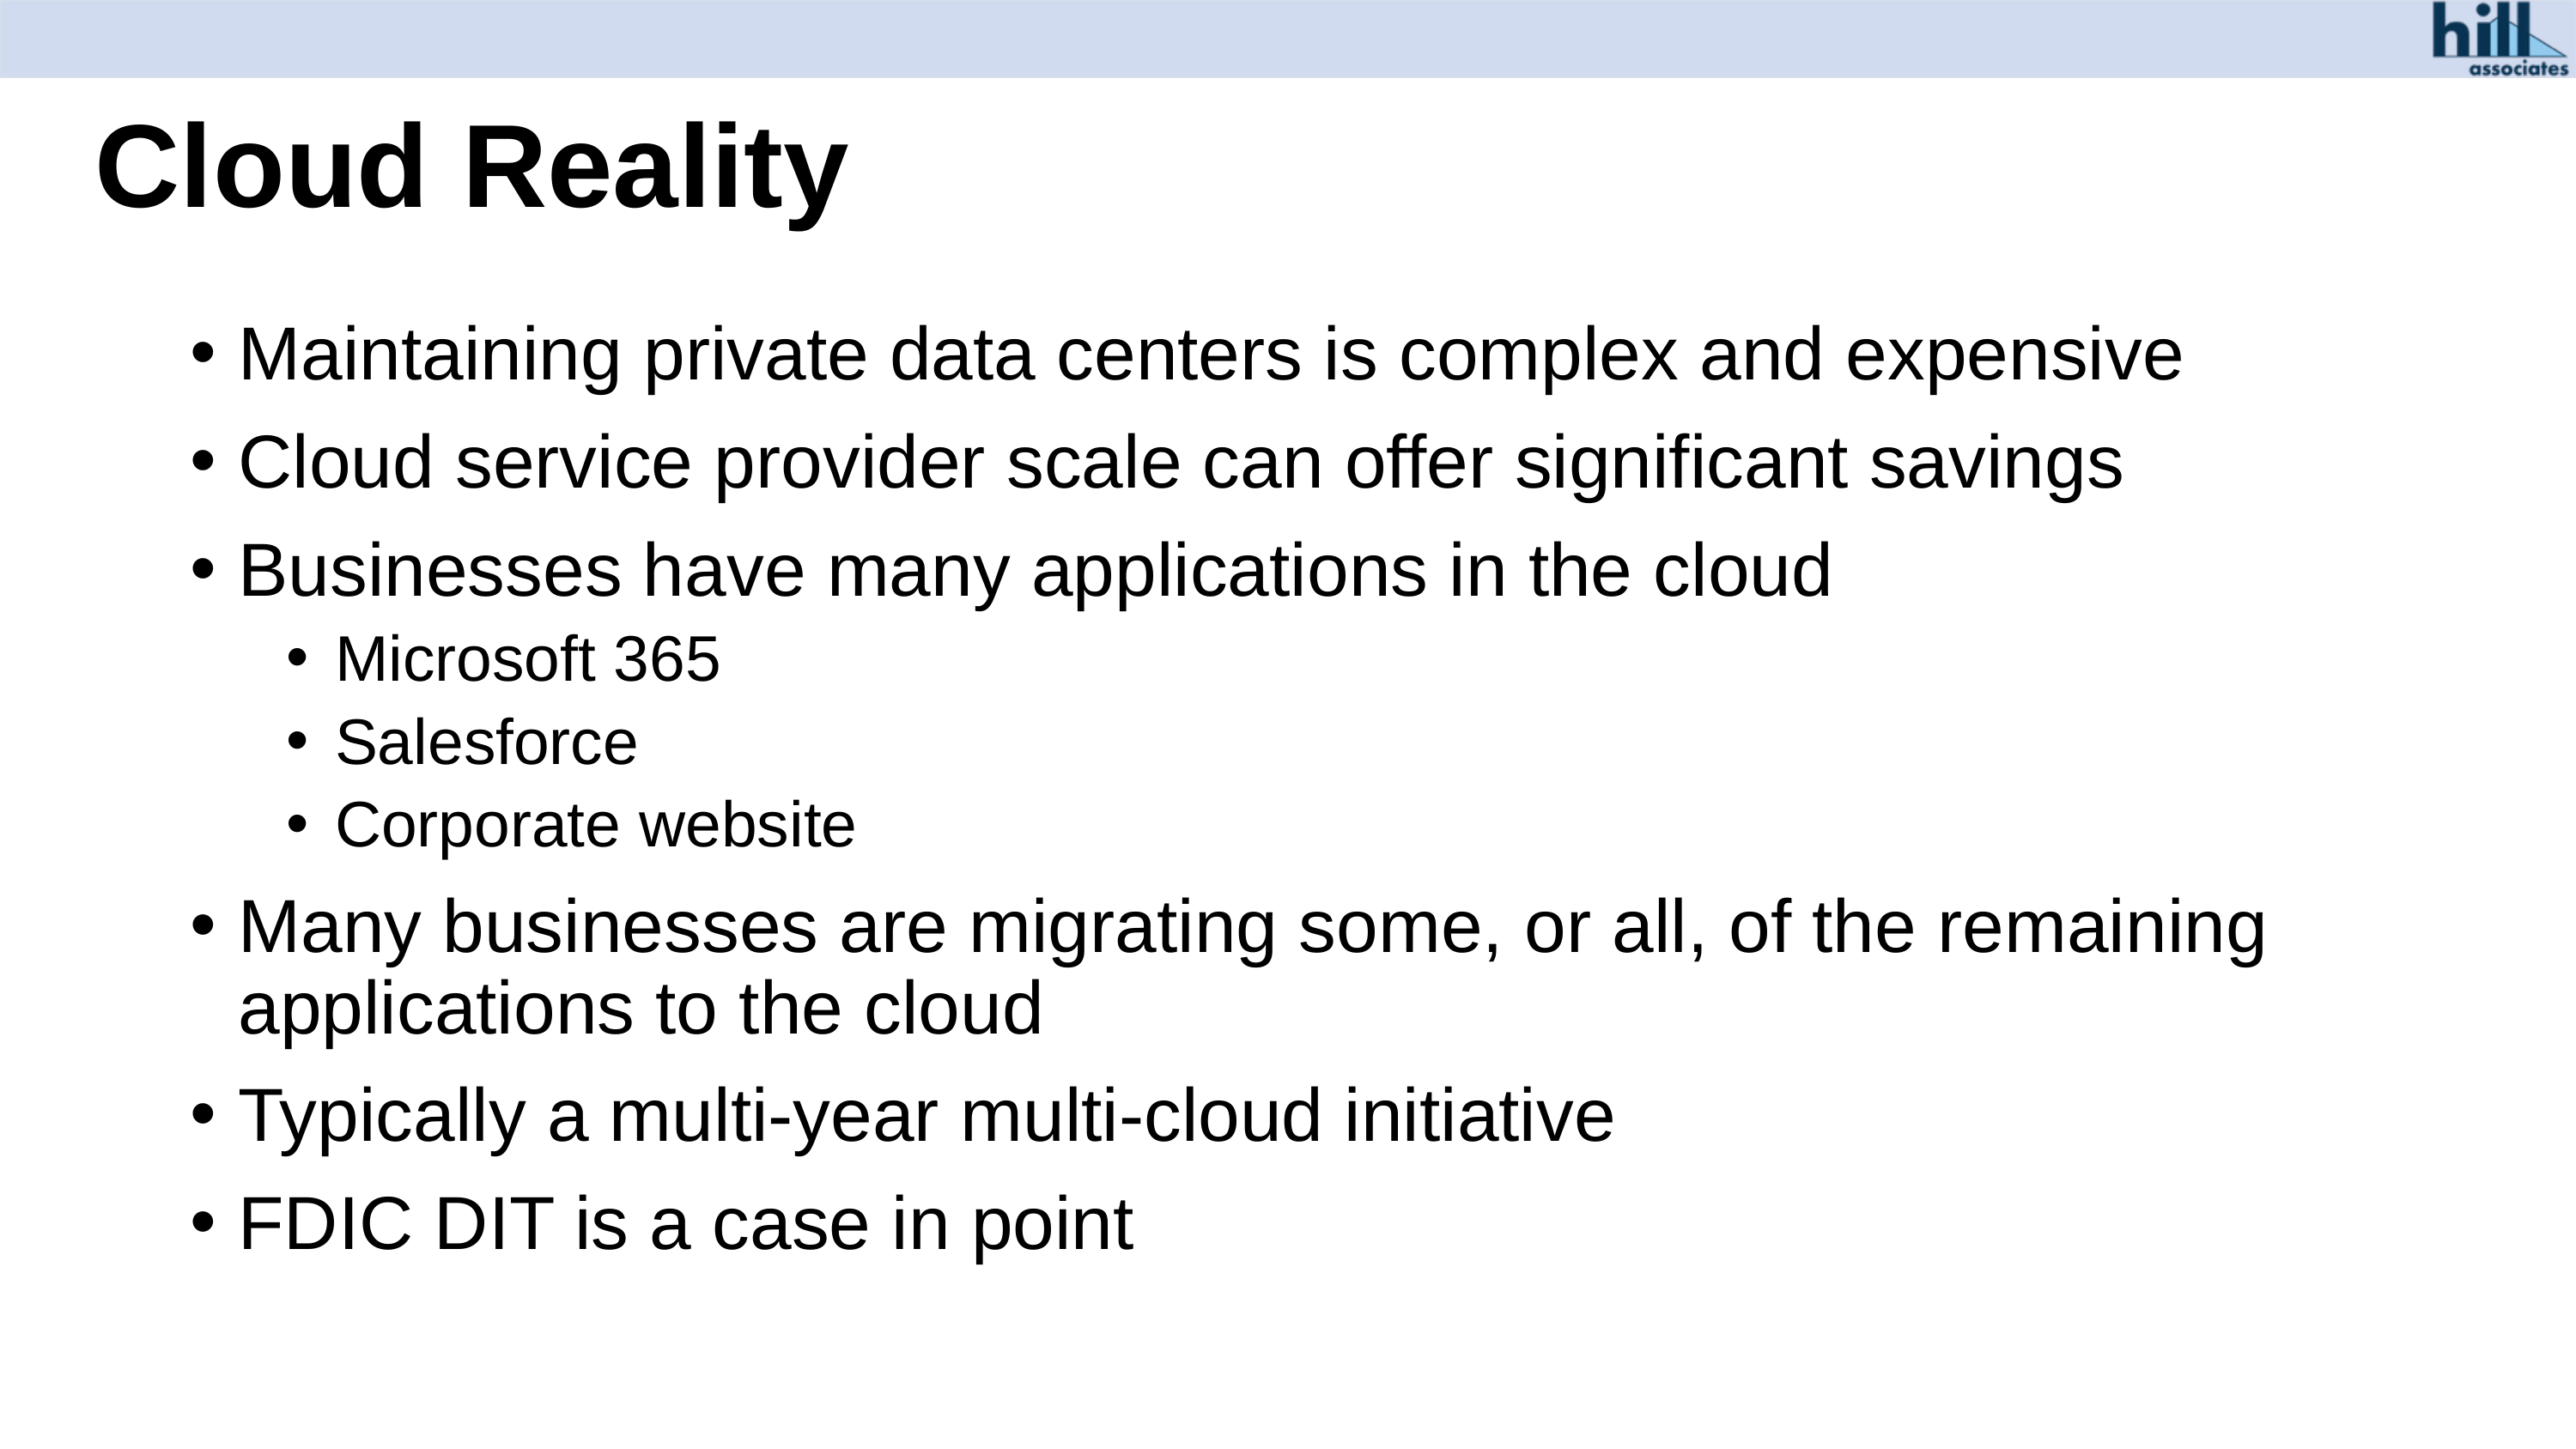

# Cloud Reality
Maintaining private data centers is complex and expensive
Cloud service provider scale can offer significant savings
Businesses have many applications in the cloud
Microsoft 365
Salesforce
Corporate website
Many businesses are migrating some, or all, of the remaining applications to the cloud
Typically a multi-year multi-cloud initiative
FDIC DIT is a case in point